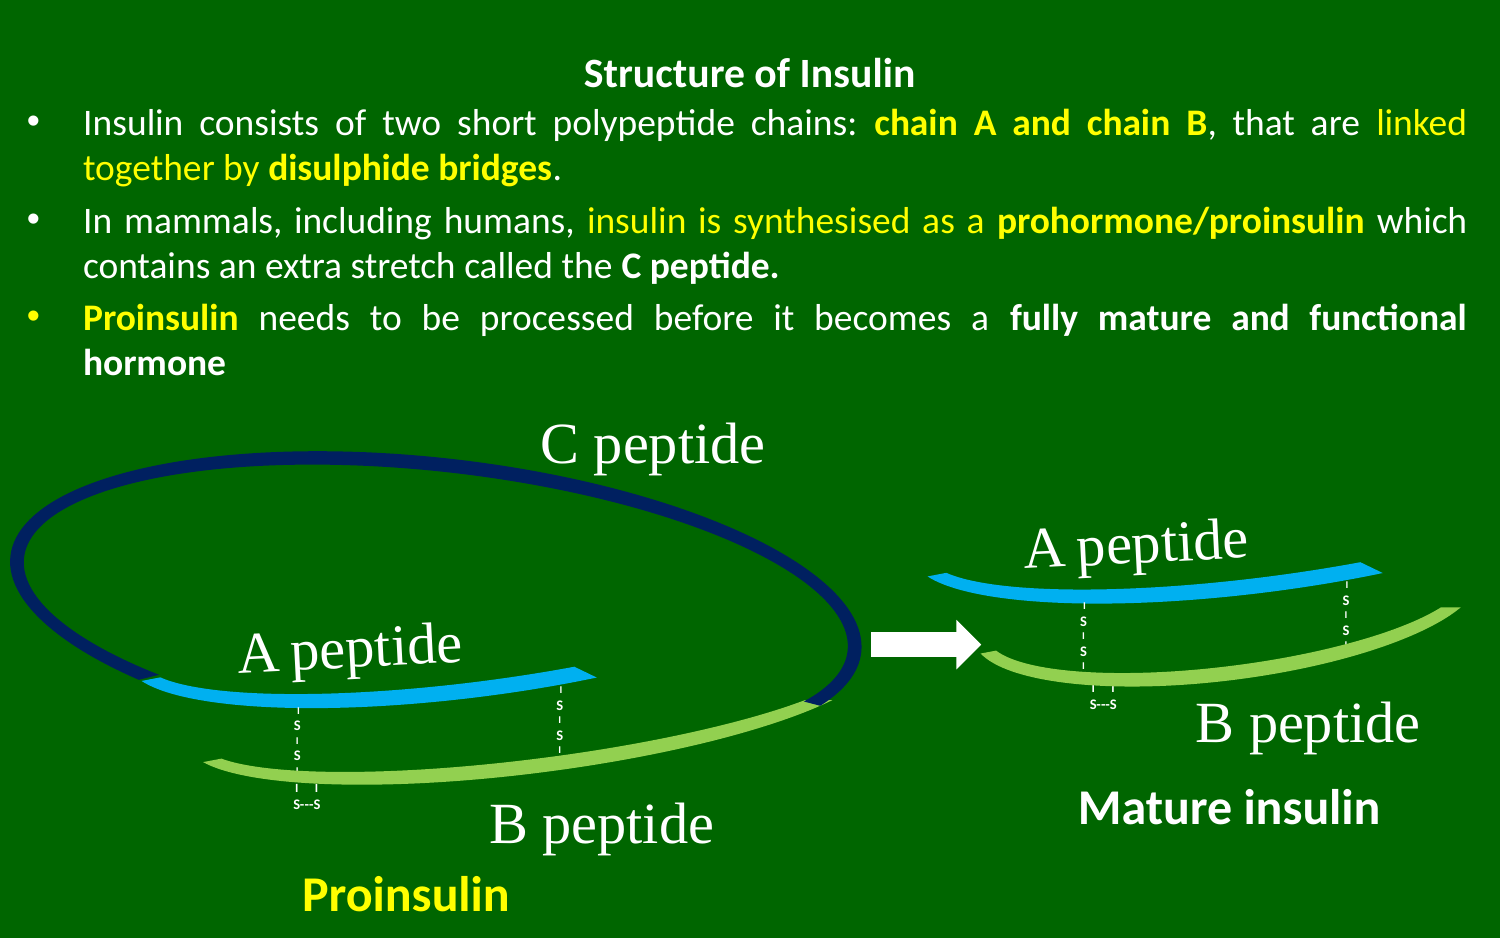

# Structure of Insulin
Insulin consists of two short polypeptide chains: chain A and chain B, that are linked together by disulphide bridges.
In mammals, including humans, insulin is synthesised as a prohormone/proinsulin which contains an extra stretch called the C peptide.
Proinsulin needs to be processed before it becomes a fully mature and functional hormone
C peptide

A peptide

 I
S
I
S
I
 I
S
I
S
I
A peptide

       I      I
      S---S
 I
S
I
S
I
B peptide
 I
S
I
S
I
Mature insulin
       I      I
      S---S
B peptide
Proinsulin